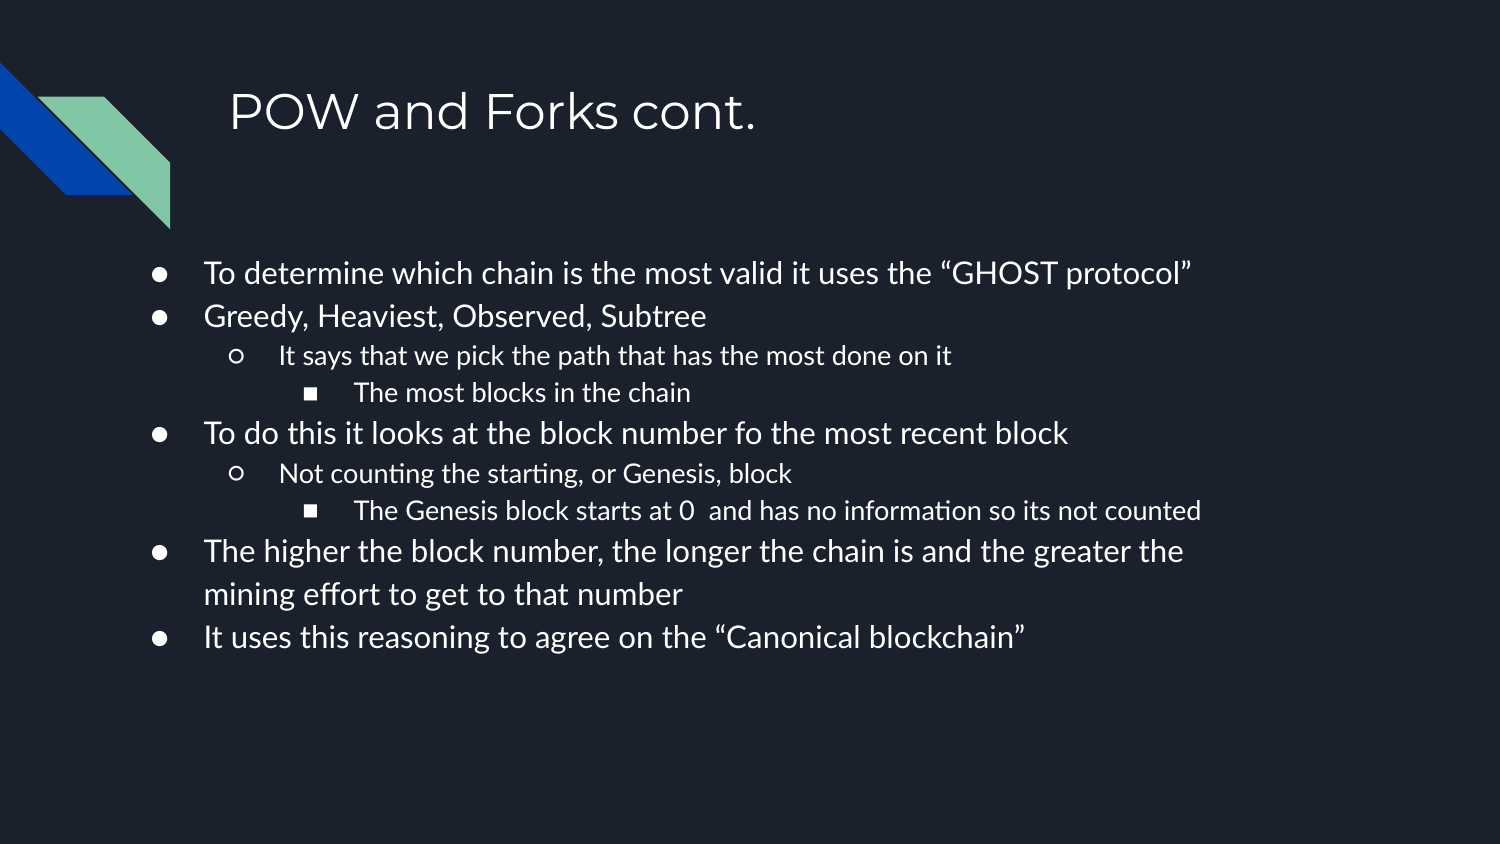

# POW and Forks cont.
To determine which chain is the most valid it uses the “GHOST protocol”
Greedy, Heaviest, Observed, Subtree
It says that we pick the path that has the most done on it
The most blocks in the chain
To do this it looks at the block number fo the most recent block
Not counting the starting, or Genesis, block
The Genesis block starts at 0  and has no information so its not counted
The higher the block number, the longer the chain is and the greater the mining effort to get to that number
It uses this reasoning to agree on the “Canonical blockchain”